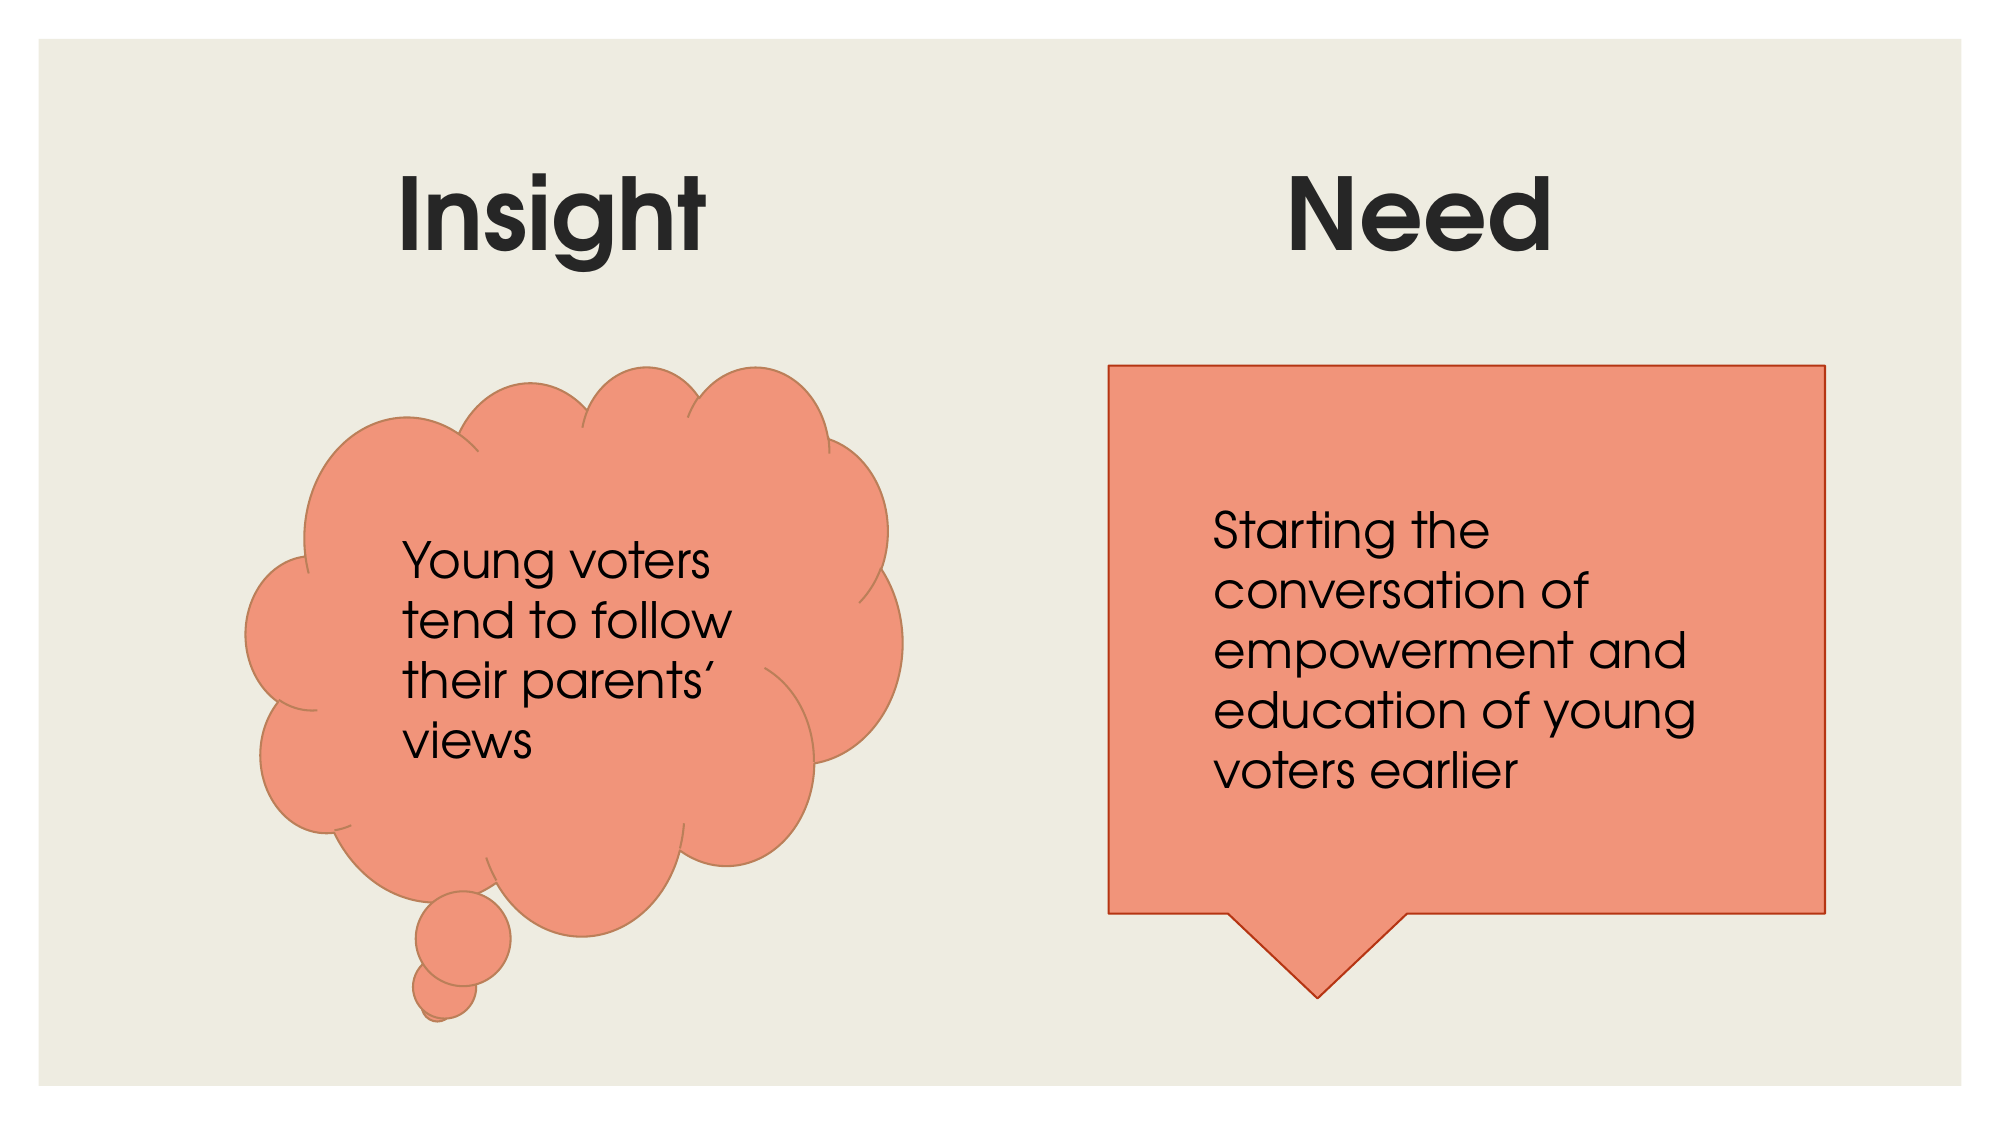

# Insight			       Need

Starting the conversation of empowerment and education of young voters earlier
Young voters tend to follow their parents’ views